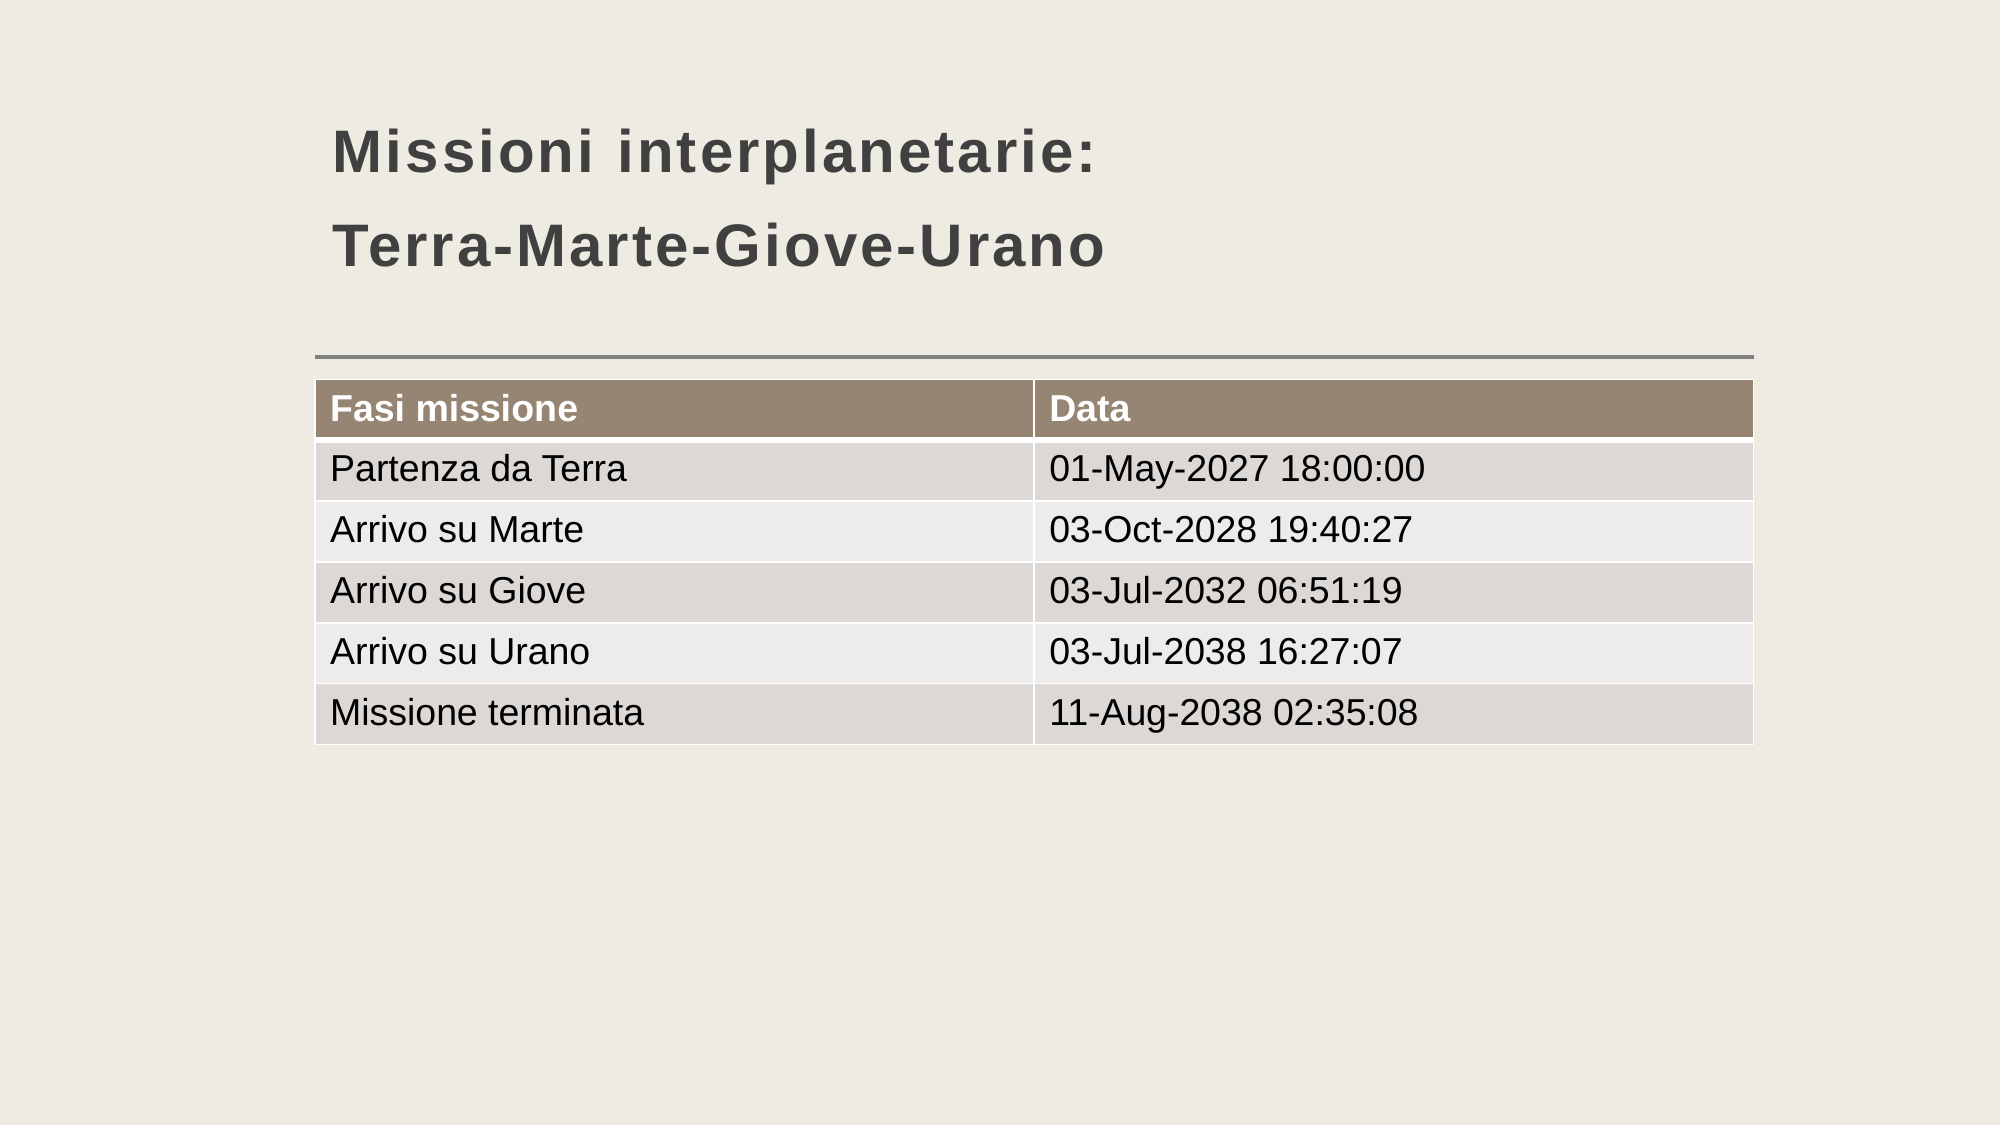

# Missioni interplanetarie: Terra-Marte-Giove-Urano
| Fasi missione | Data |
| --- | --- |
| Partenza da Terra | 01-May-2027 18:00:00 |
| Arrivo su Marte | 03-Oct-2028 19:40:27 |
| Arrivo su Giove | 03-Jul-2032 06:51:19 |
| Arrivo su Urano | 03-Jul-2038 16:27:07 |
| Missione terminata | 11-Aug-2038 02:35:08 |